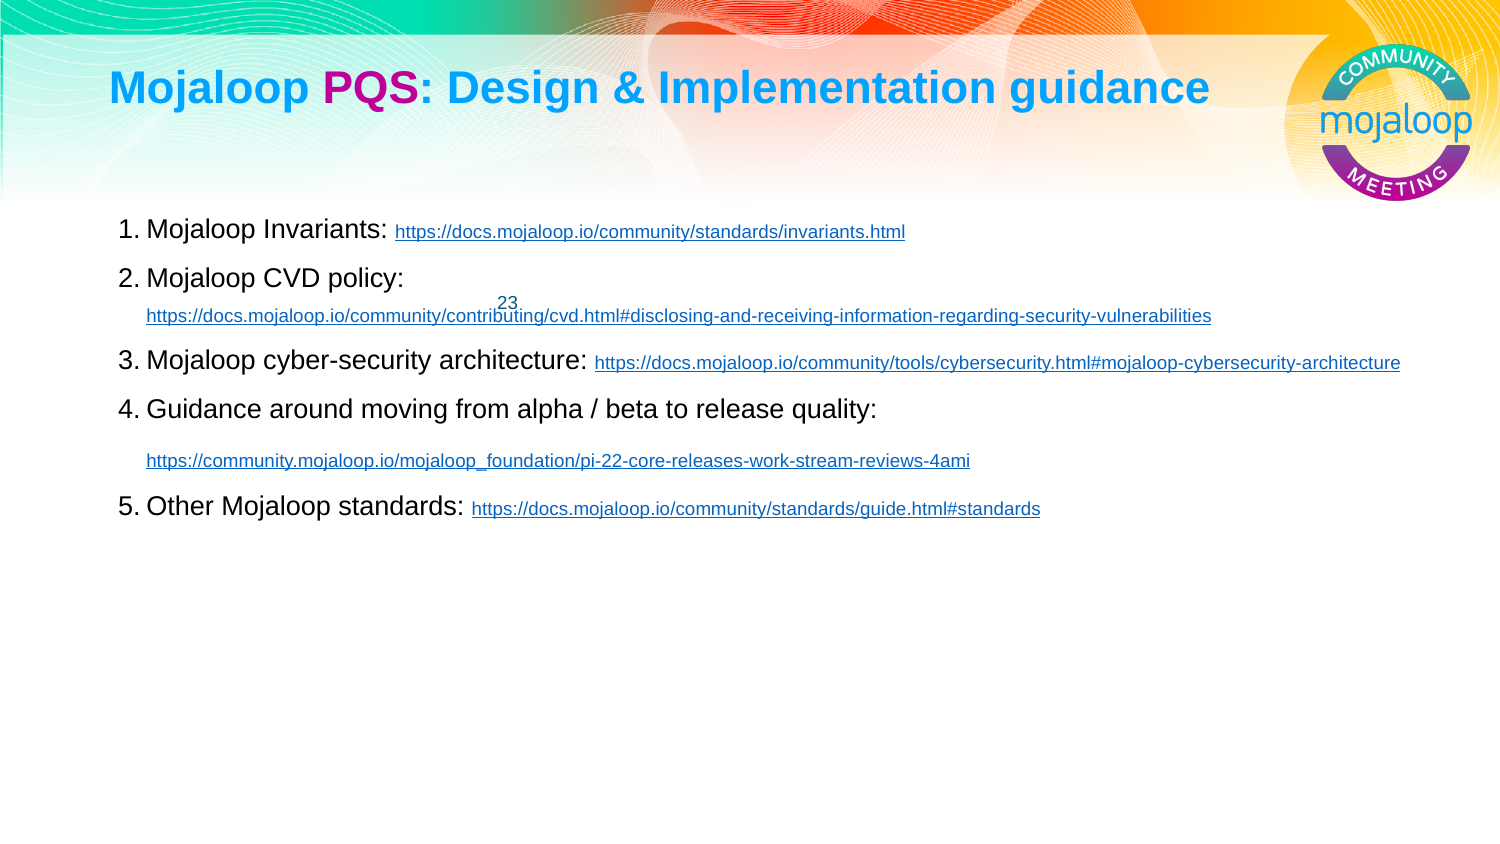

# Mojaloop PQS: Design & Implementation guidance

Mojaloop Invariants: https://docs.mojaloop.io/community/standards/invariants.html
Mojaloop CVD policy: https://docs.mojaloop.io/community/contributing/cvd.html#disclosing-and-receiving-information-regarding-security-vulnerabilities
Mojaloop cyber-security architecture: https://docs.mojaloop.io/community/tools/cybersecurity.html#mojaloop-cybersecurity-architecture
Guidance around moving from alpha / beta to release quality: https://community.mojaloop.io/mojaloop_foundation/pi-22-core-releases-work-stream-reviews-4ami
Other Mojaloop standards: https://docs.mojaloop.io/community/standards/guide.html#standards
23